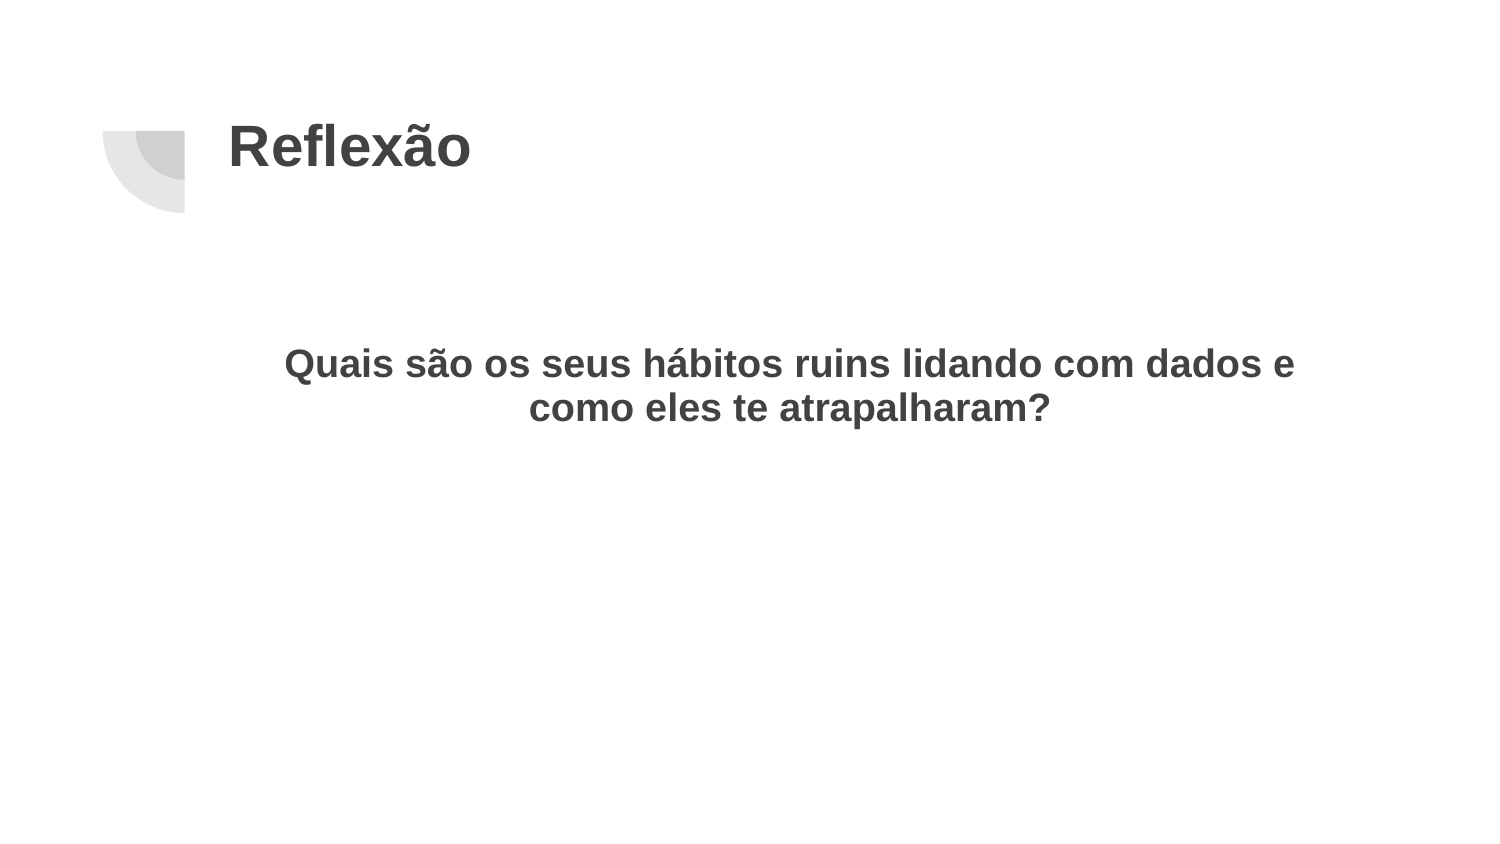

# Reflexão
Quais são os seus hábitos ruins lidando com dados e como eles te atrapalharam?